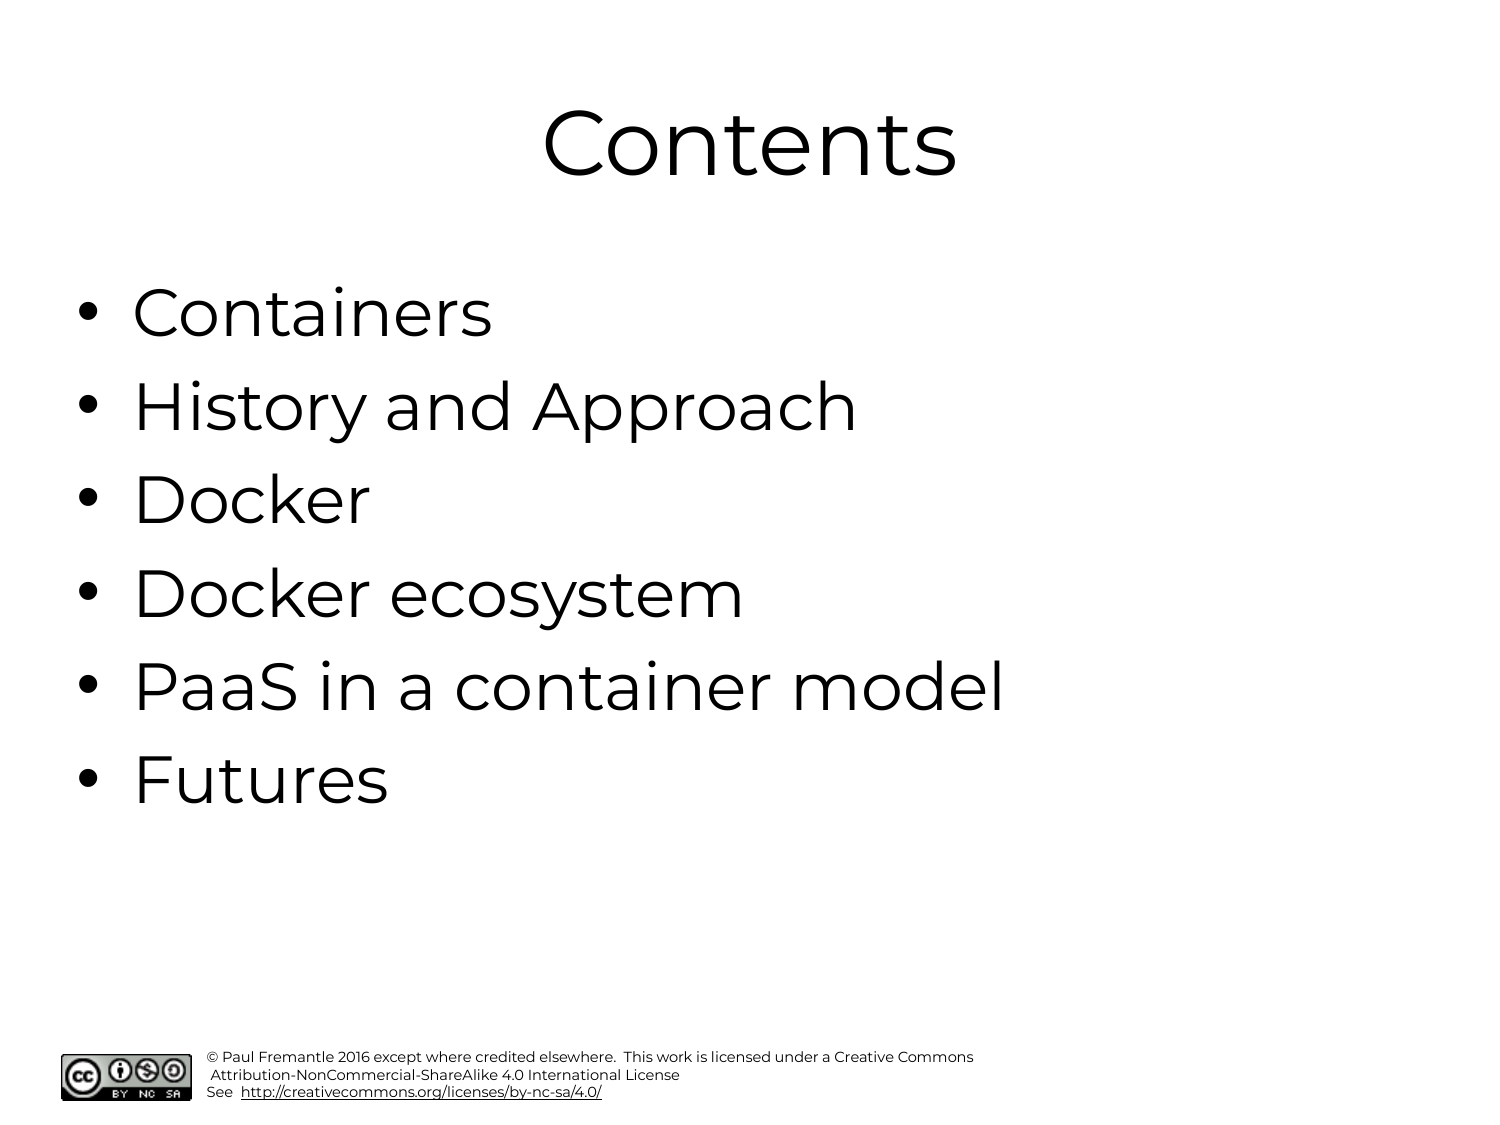

# Contents
Containers
History and Approach
Docker
Docker ecosystem
PaaS in a container model
Futures